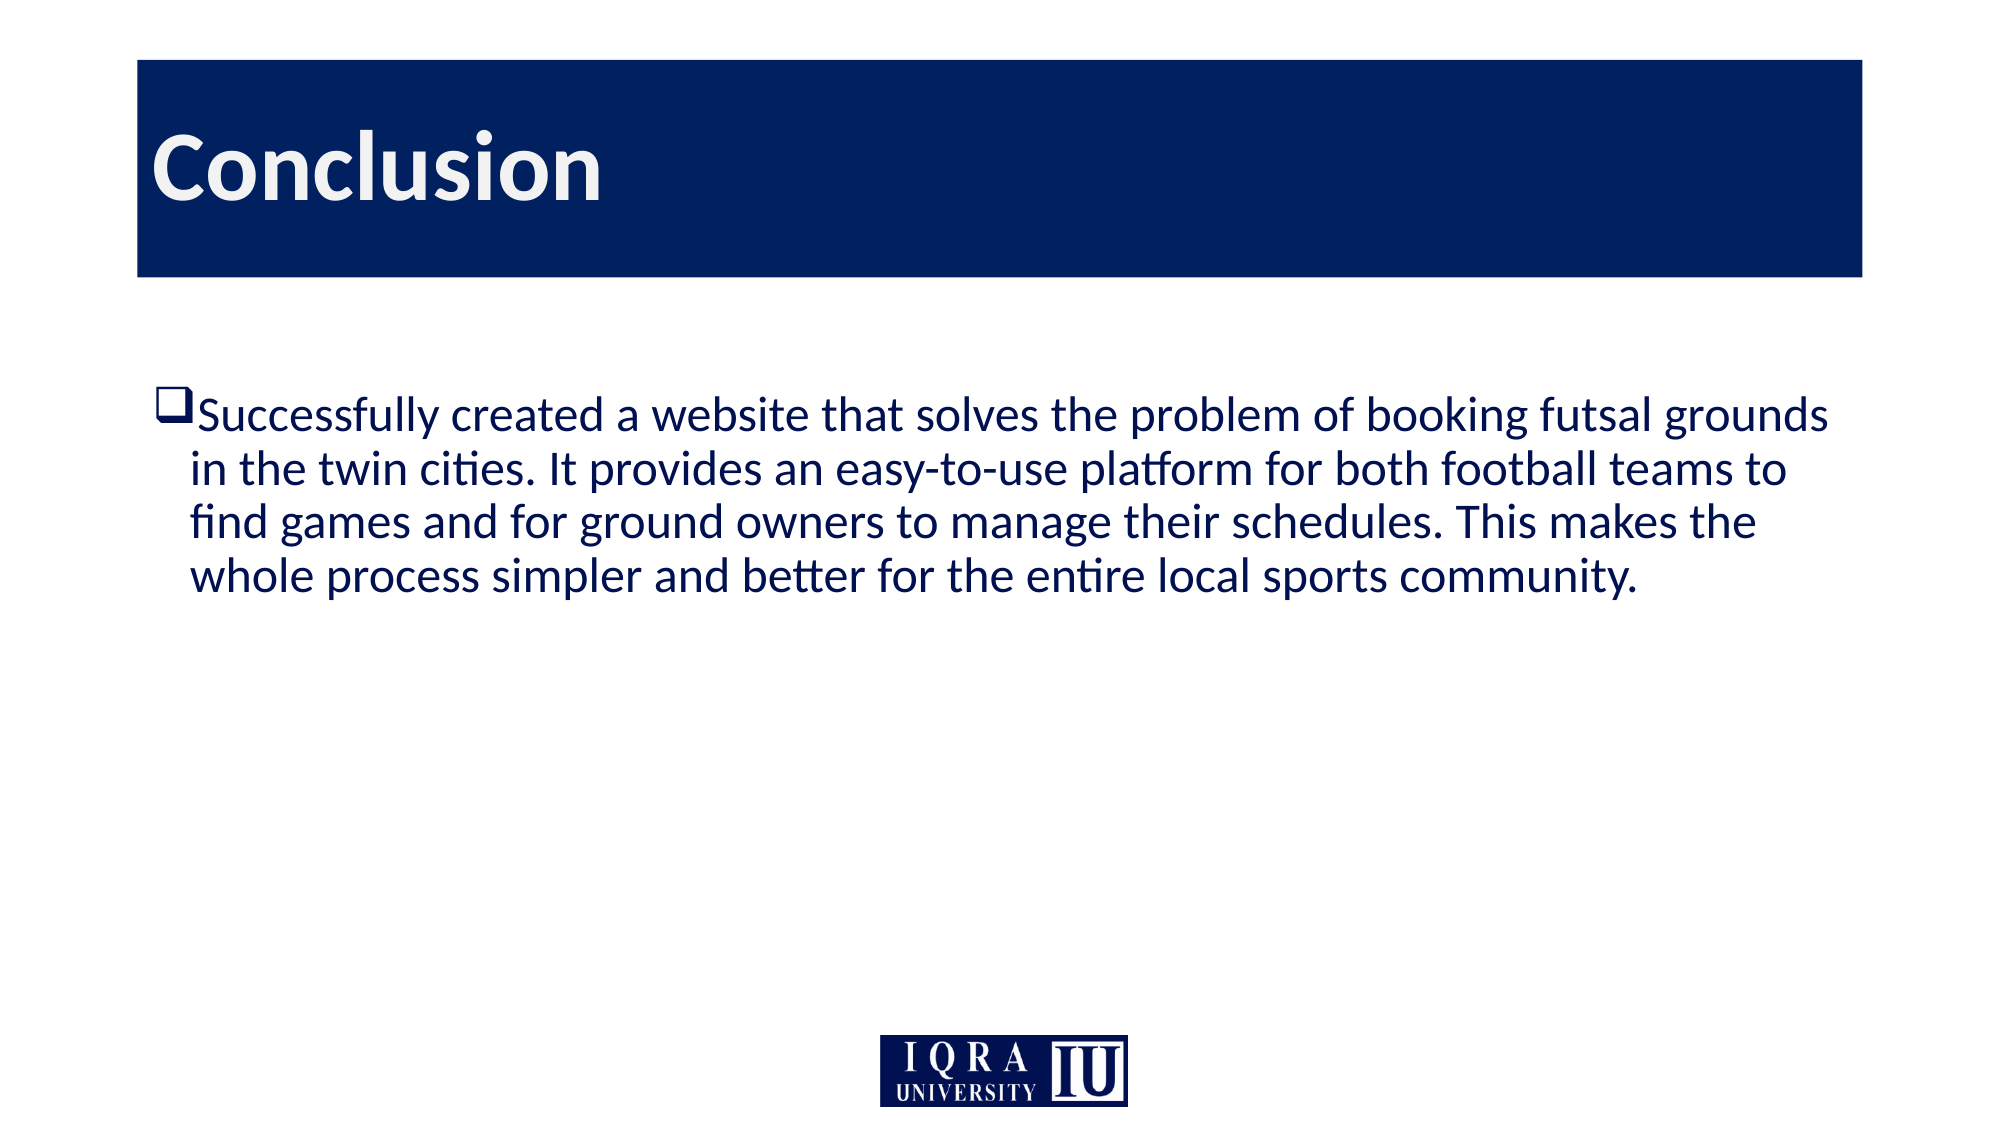

# Conclusion

Successfully created a website that solves the problem of booking futsal grounds in the twin cities. It provides an easy-to-use platform for both football teams to find games and for ground owners to manage their schedules. This makes the whole process simpler and better for the entire local sports community.

34